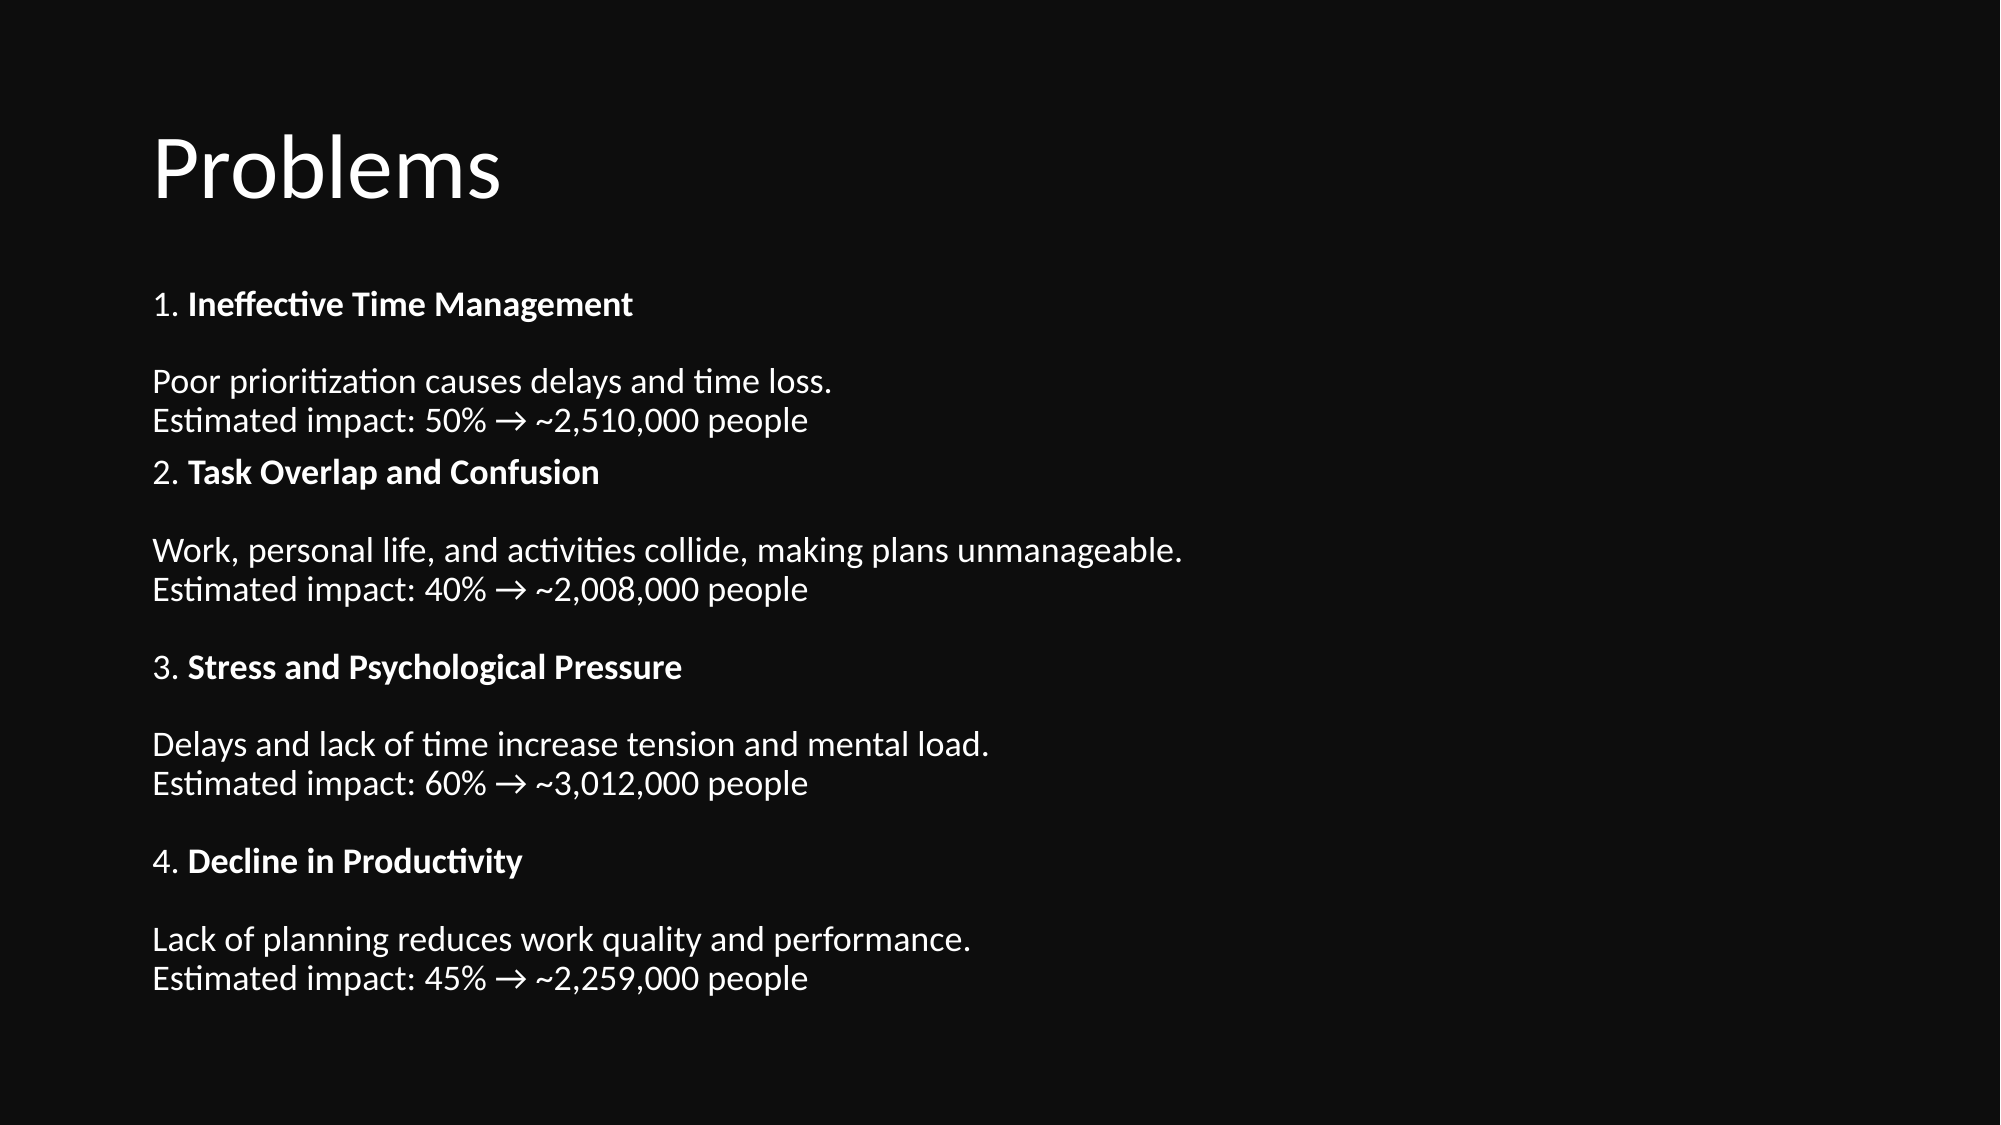

# Problems
1. Ineffective Time Management
Poor prioritization causes delays and time loss.
Estimated impact: 50% → ~2,510,000 people
2. Task Overlap and Confusion
Work, personal life, and activities collide, making plans unmanageable.
Estimated impact: 40% → ~2,008,000 people
3. Stress and Psychological Pressure
Delays and lack of time increase tension and mental load.
Estimated impact: 60% → ~3,012,000 people
4. Decline in Productivity
Lack of planning reduces work quality and performance.
Estimated impact: 45% → ~2,259,000 people